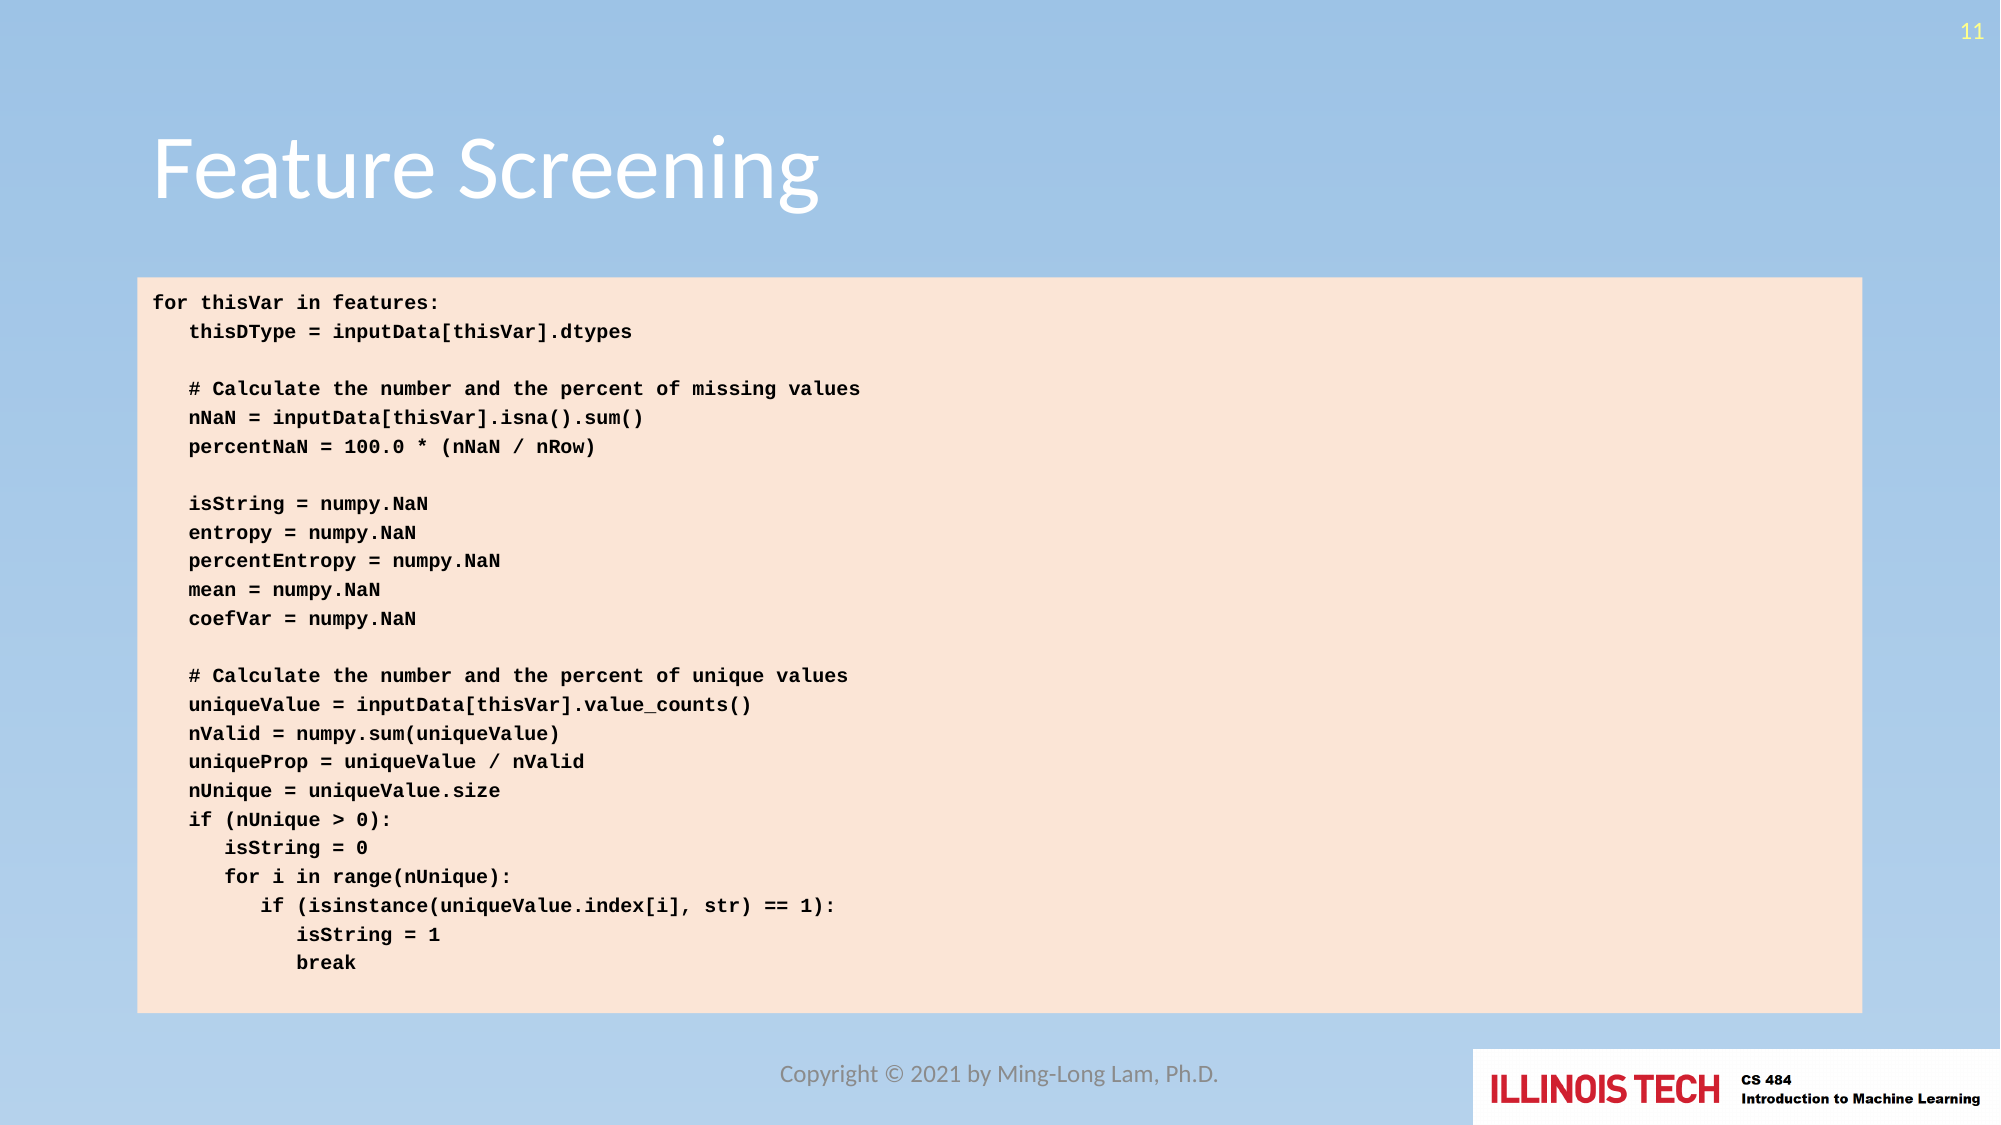

11
# Feature Screening
for thisVar in features:
   thisDType = inputData[thisVar].dtypes

   # Calculate the number and the percent of missing values
   nNaN = inputData[thisVar].isna().sum()
   percentNaN = 100.0 * (nNaN / nRow)

   isString = numpy.NaN
   entropy = numpy.NaN
   percentEntropy = numpy.NaN
   mean = numpy.NaN
   coefVar = numpy.NaN

   # Calculate the number and the percent of unique values
   uniqueValue = inputData[thisVar].value_counts()
   nValid = numpy.sum(uniqueValue)
   uniqueProp = uniqueValue / nValid
   nUnique = uniqueValue.size
   if (nUnique > 0):
      isString = 0
      for i in range(nUnique):
         if (isinstance(uniqueValue.index[i], str) == 1):
            isString = 1
            break

Copyright © 2021 by Ming-Long Lam, Ph.D.